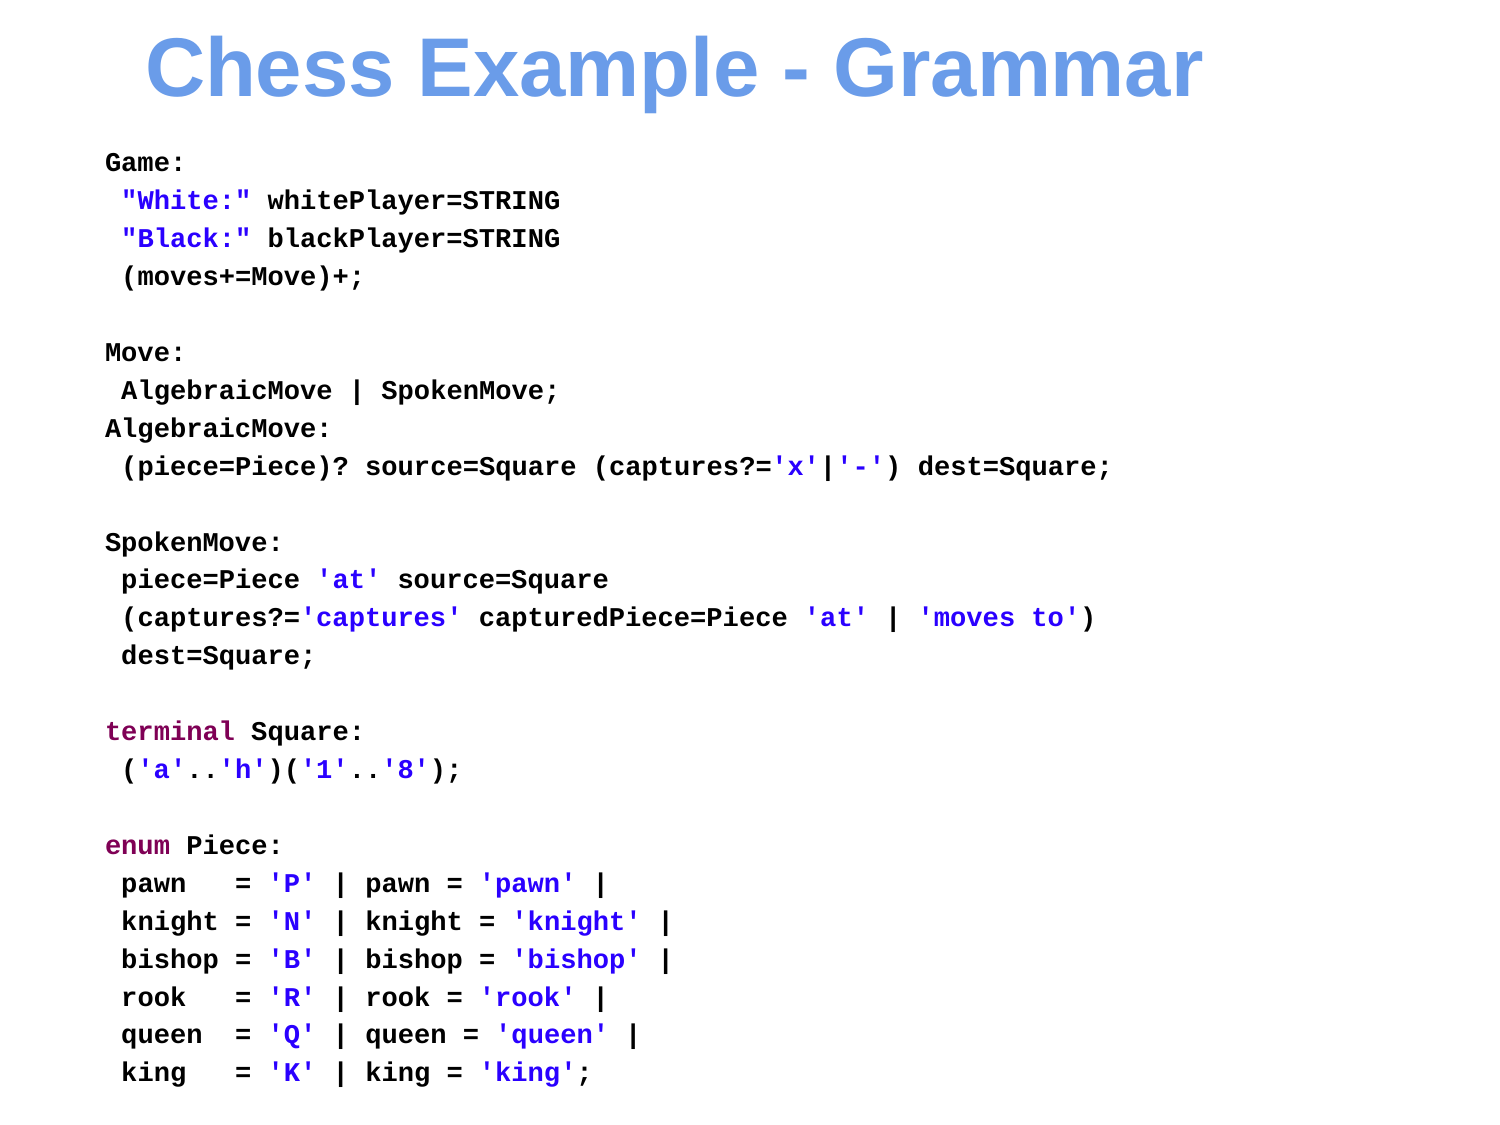

# Chess Example - Grammar
Game:
 "White:" whitePlayer=STRING
 "Black:" blackPlayer=STRING
 (moves+=Move)+;

Move:
 AlgebraicMove | SpokenMove;
AlgebraicMove:
 (piece=Piece)? source=Square (captures?='x'|'-') dest=Square;

SpokenMove:
 piece=Piece 'at' source=Square
 (captures?='captures' capturedPiece=Piece 'at' | 'moves to')
 dest=Square;

terminal Square:
 ('a'..'h')('1'..'8');

enum Piece:
 pawn   = 'P' | pawn = 'pawn' |
 knight = 'N' | knight = 'knight' |
 bishop = 'B' | bishop = 'bishop' |
 rook   = 'R' | rook = 'rook' |
 queen  = 'Q' | queen = 'queen' |
 king   = 'K' | king = 'king';